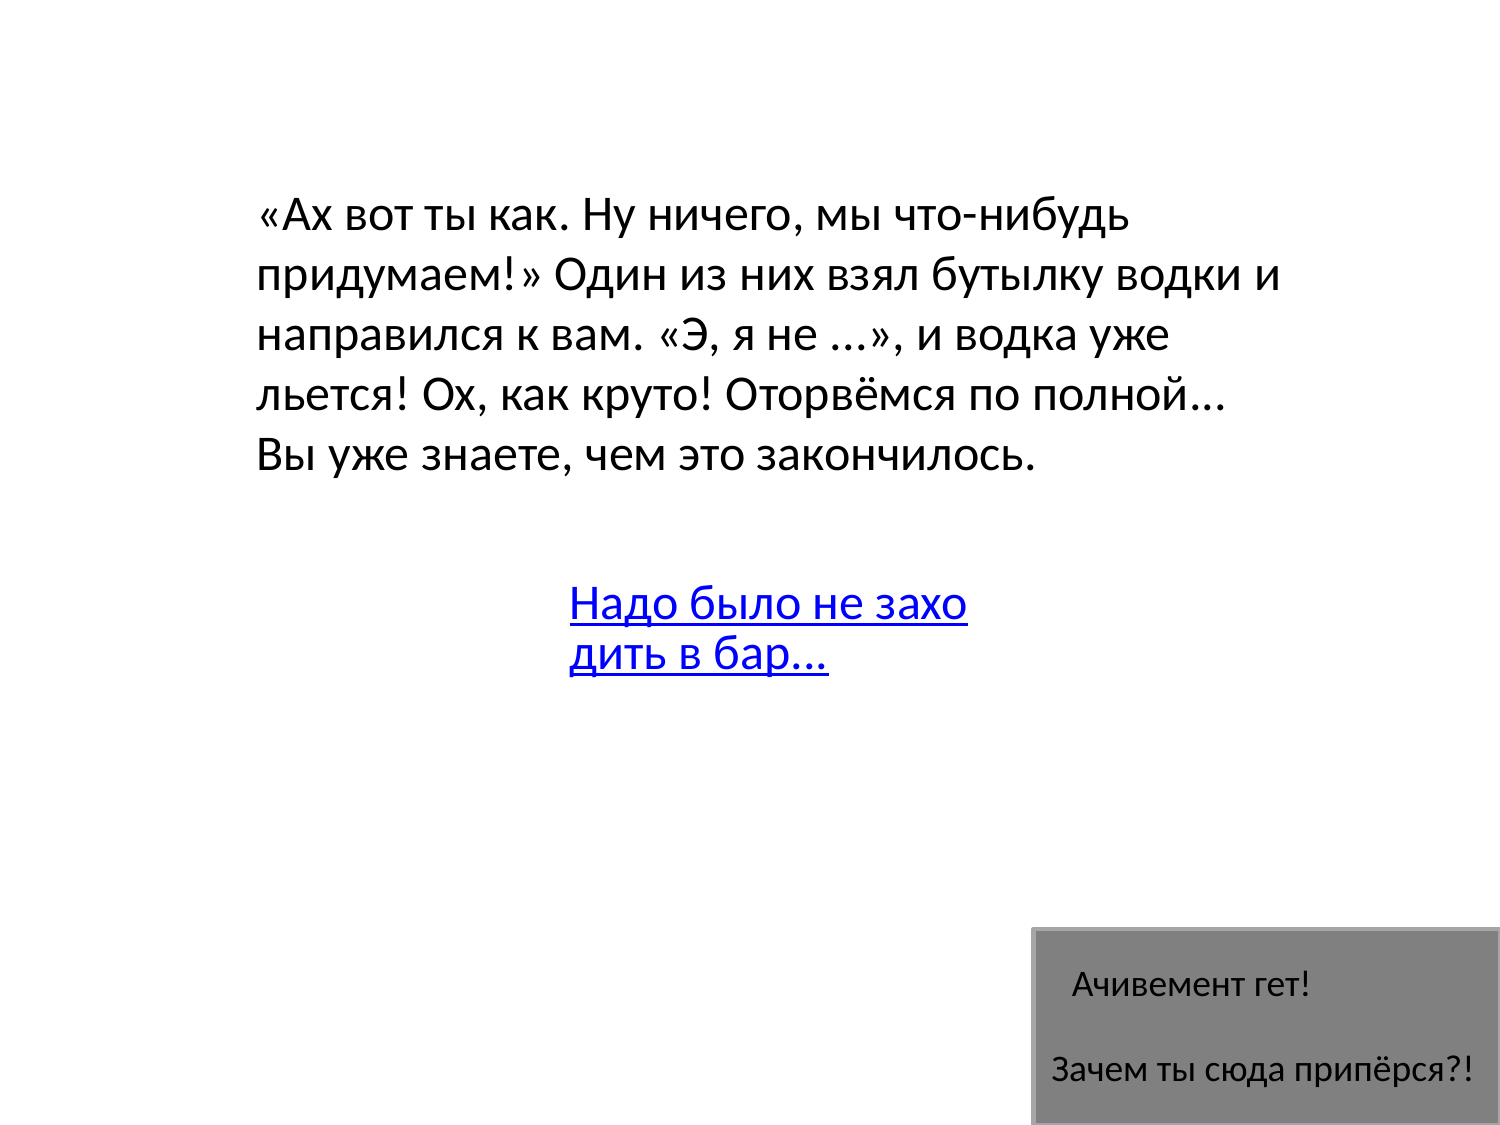

«Ах вот ты как. Ну ничего, мы что-нибудь придумаем!» Один из них взял бутылку водки и направился к вам. «Э, я не ...», и водка уже льется! Ох, как круто! Оторвёмся по полной... Вы уже знаете, чем это закончилось.
Надо было не заходить в бар...

Ачивемент гет!
Зачем ты сюда припёрся?!